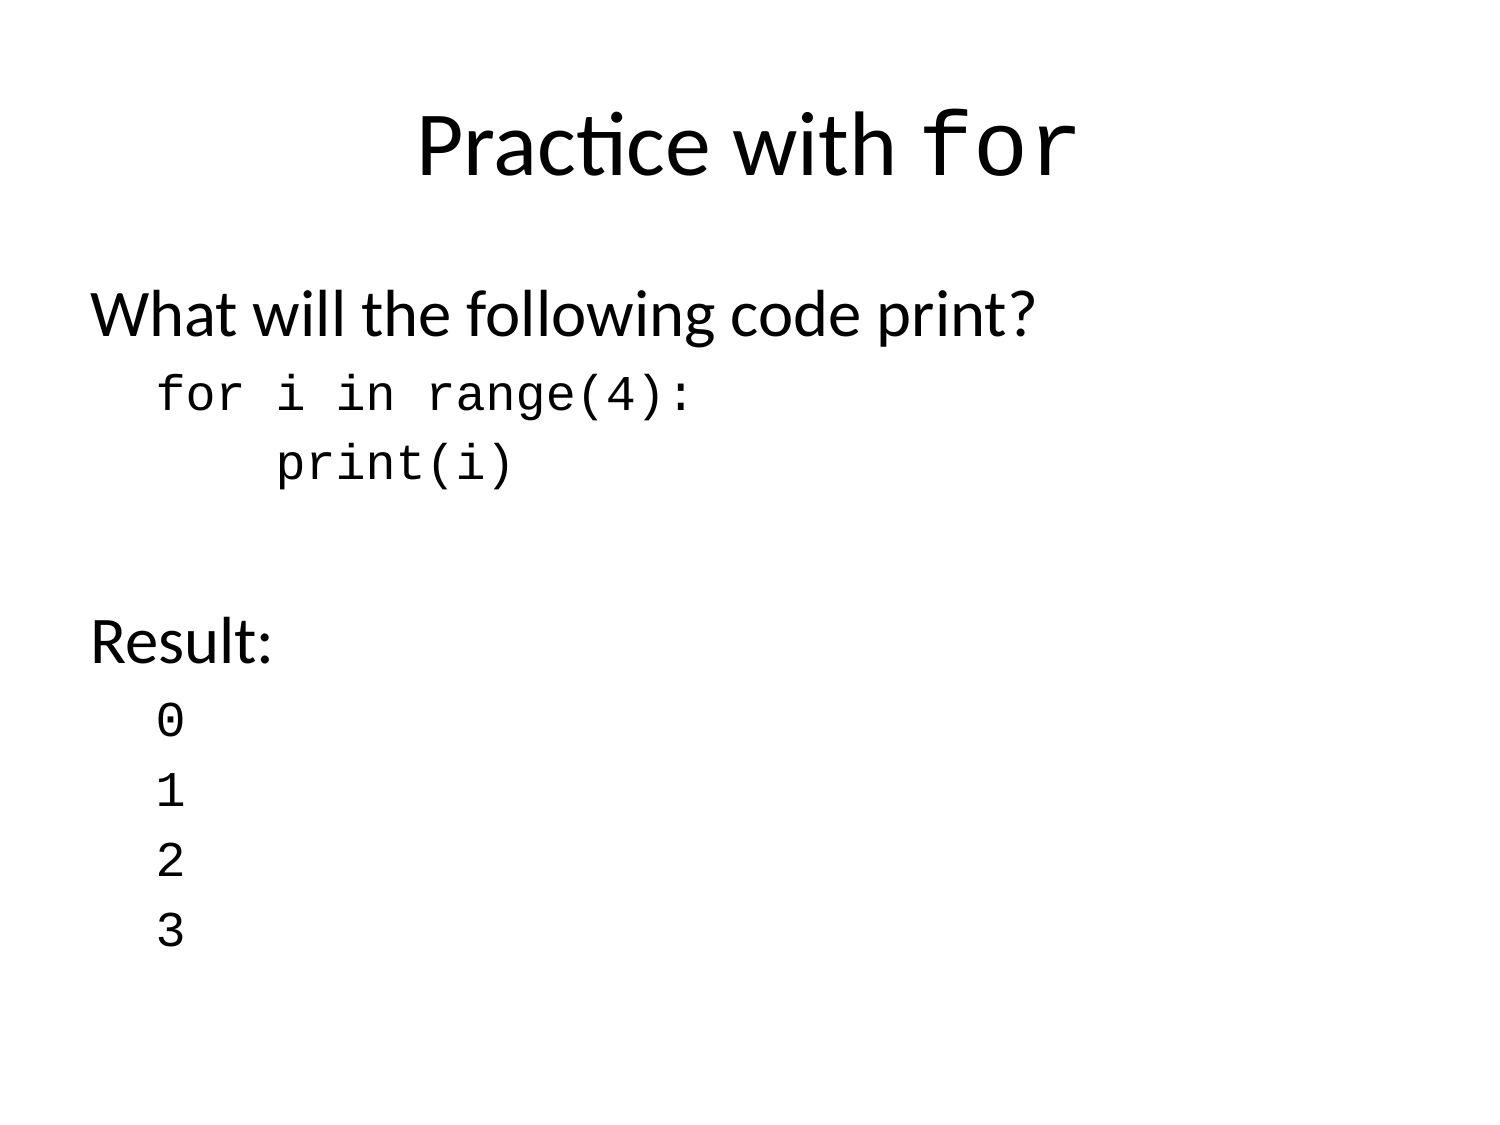

# Practice with for
What will the following code print?
for i in range(4):
    print(i)

Result:
0
1
2
3